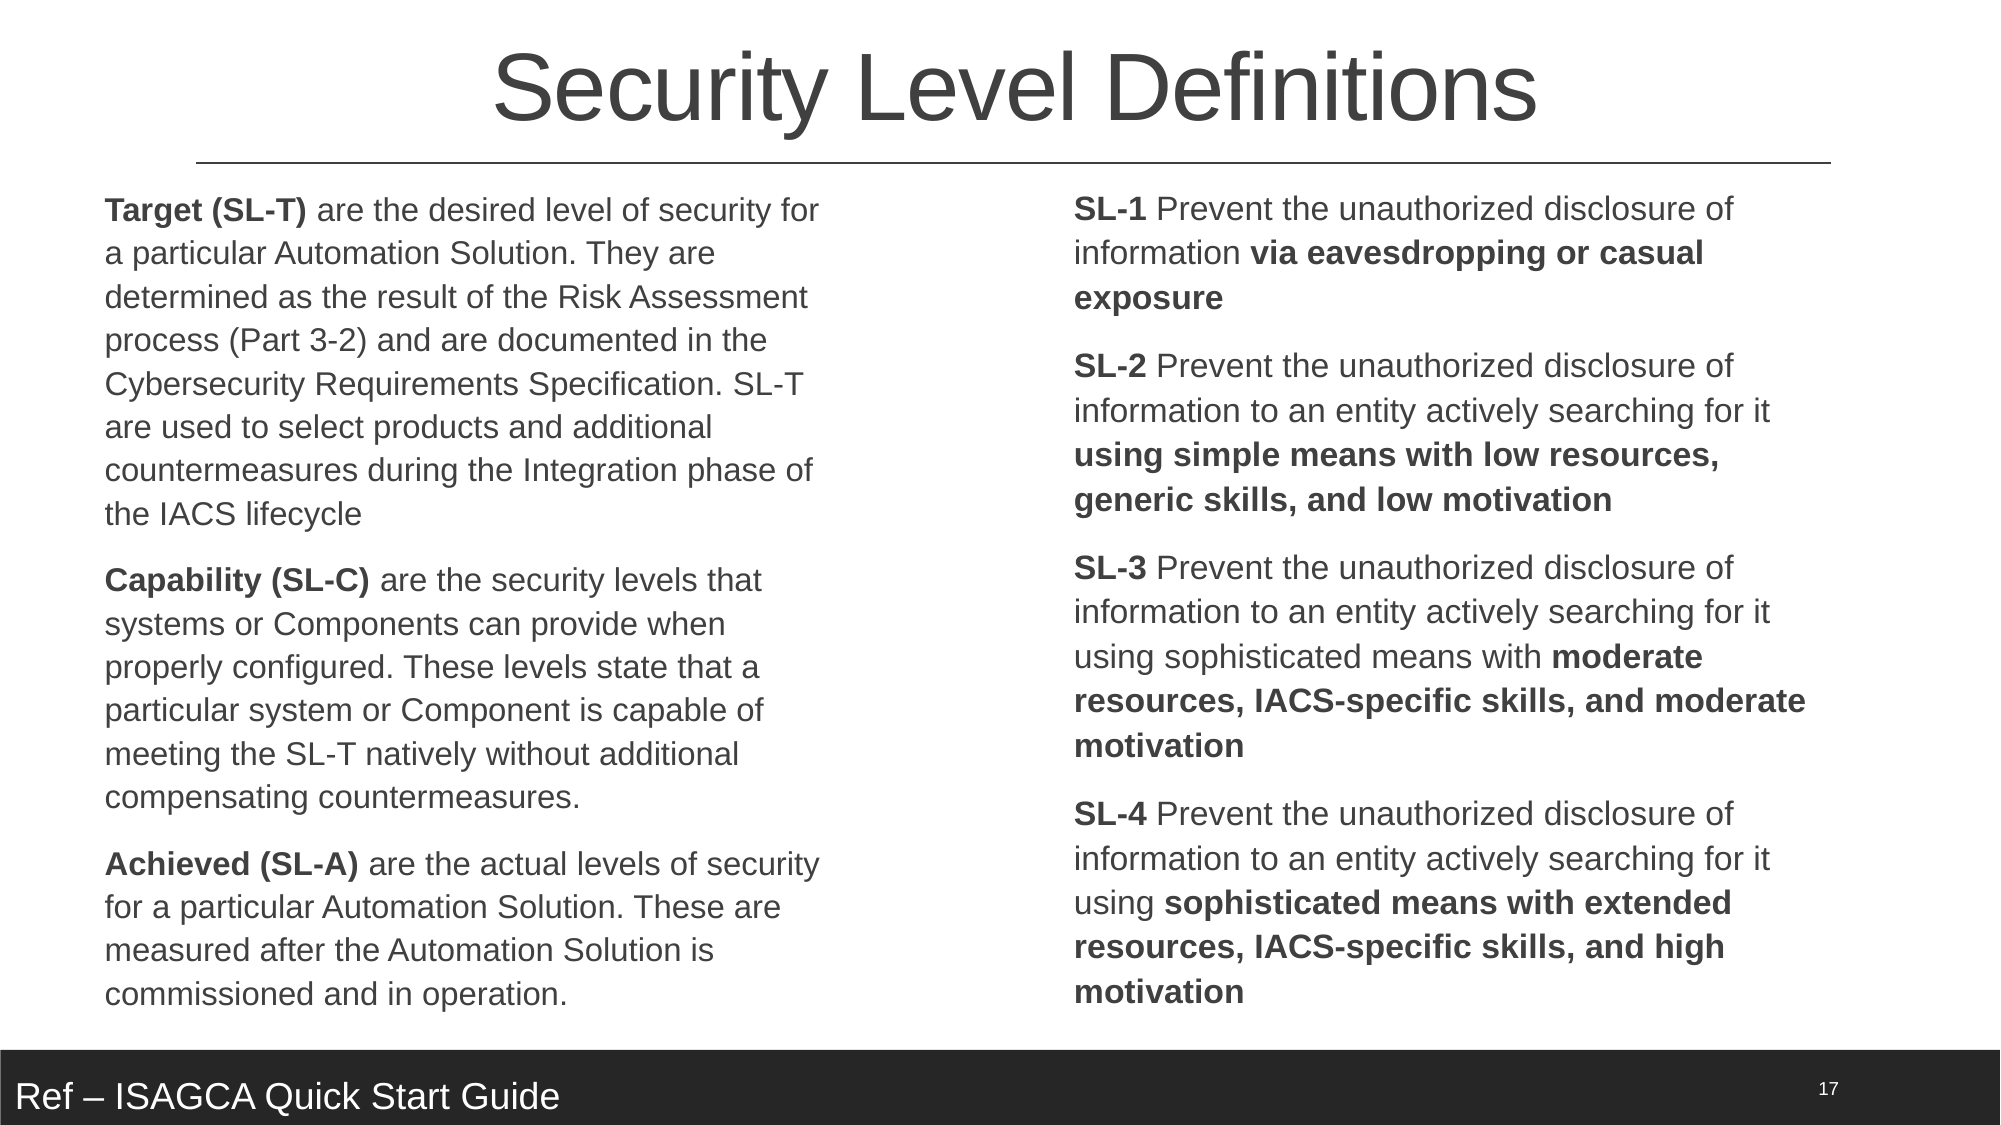

# Security Level Definitions
SL-1 Prevent the unauthorized disclosure of information via eavesdropping or casual exposure
SL-2 Prevent the unauthorized disclosure of information to an entity actively searching for it using simple means with low resources, generic skills, and low motivation
SL-3 Prevent the unauthorized disclosure of information to an entity actively searching for it using sophisticated means with moderate resources, IACS-specific skills, and moderate motivation
SL-4 Prevent the unauthorized disclosure of information to an entity actively searching for it using sophisticated means with extended resources, IACS-specific skills, and high motivation
Target (SL-T) are the desired level of security for a particular Automation Solution. They are determined as the result of the Risk Assessment process (Part 3-2) and are documented in the Cybersecurity Requirements Specification. SL-T are used to select products and additional countermeasures during the Integration phase of the IACS lifecycle
Capability (SL-C) are the security levels that systems or Components can provide when properly configured. These levels state that a particular system or Component is capable of meeting the SL-T natively without additional compensating countermeasures.
Achieved (SL-A) are the actual levels of security for a particular Automation Solution. These are measured after the Automation Solution is commissioned and in operation.

17
Ref – ISAGCA Quick Start Guide